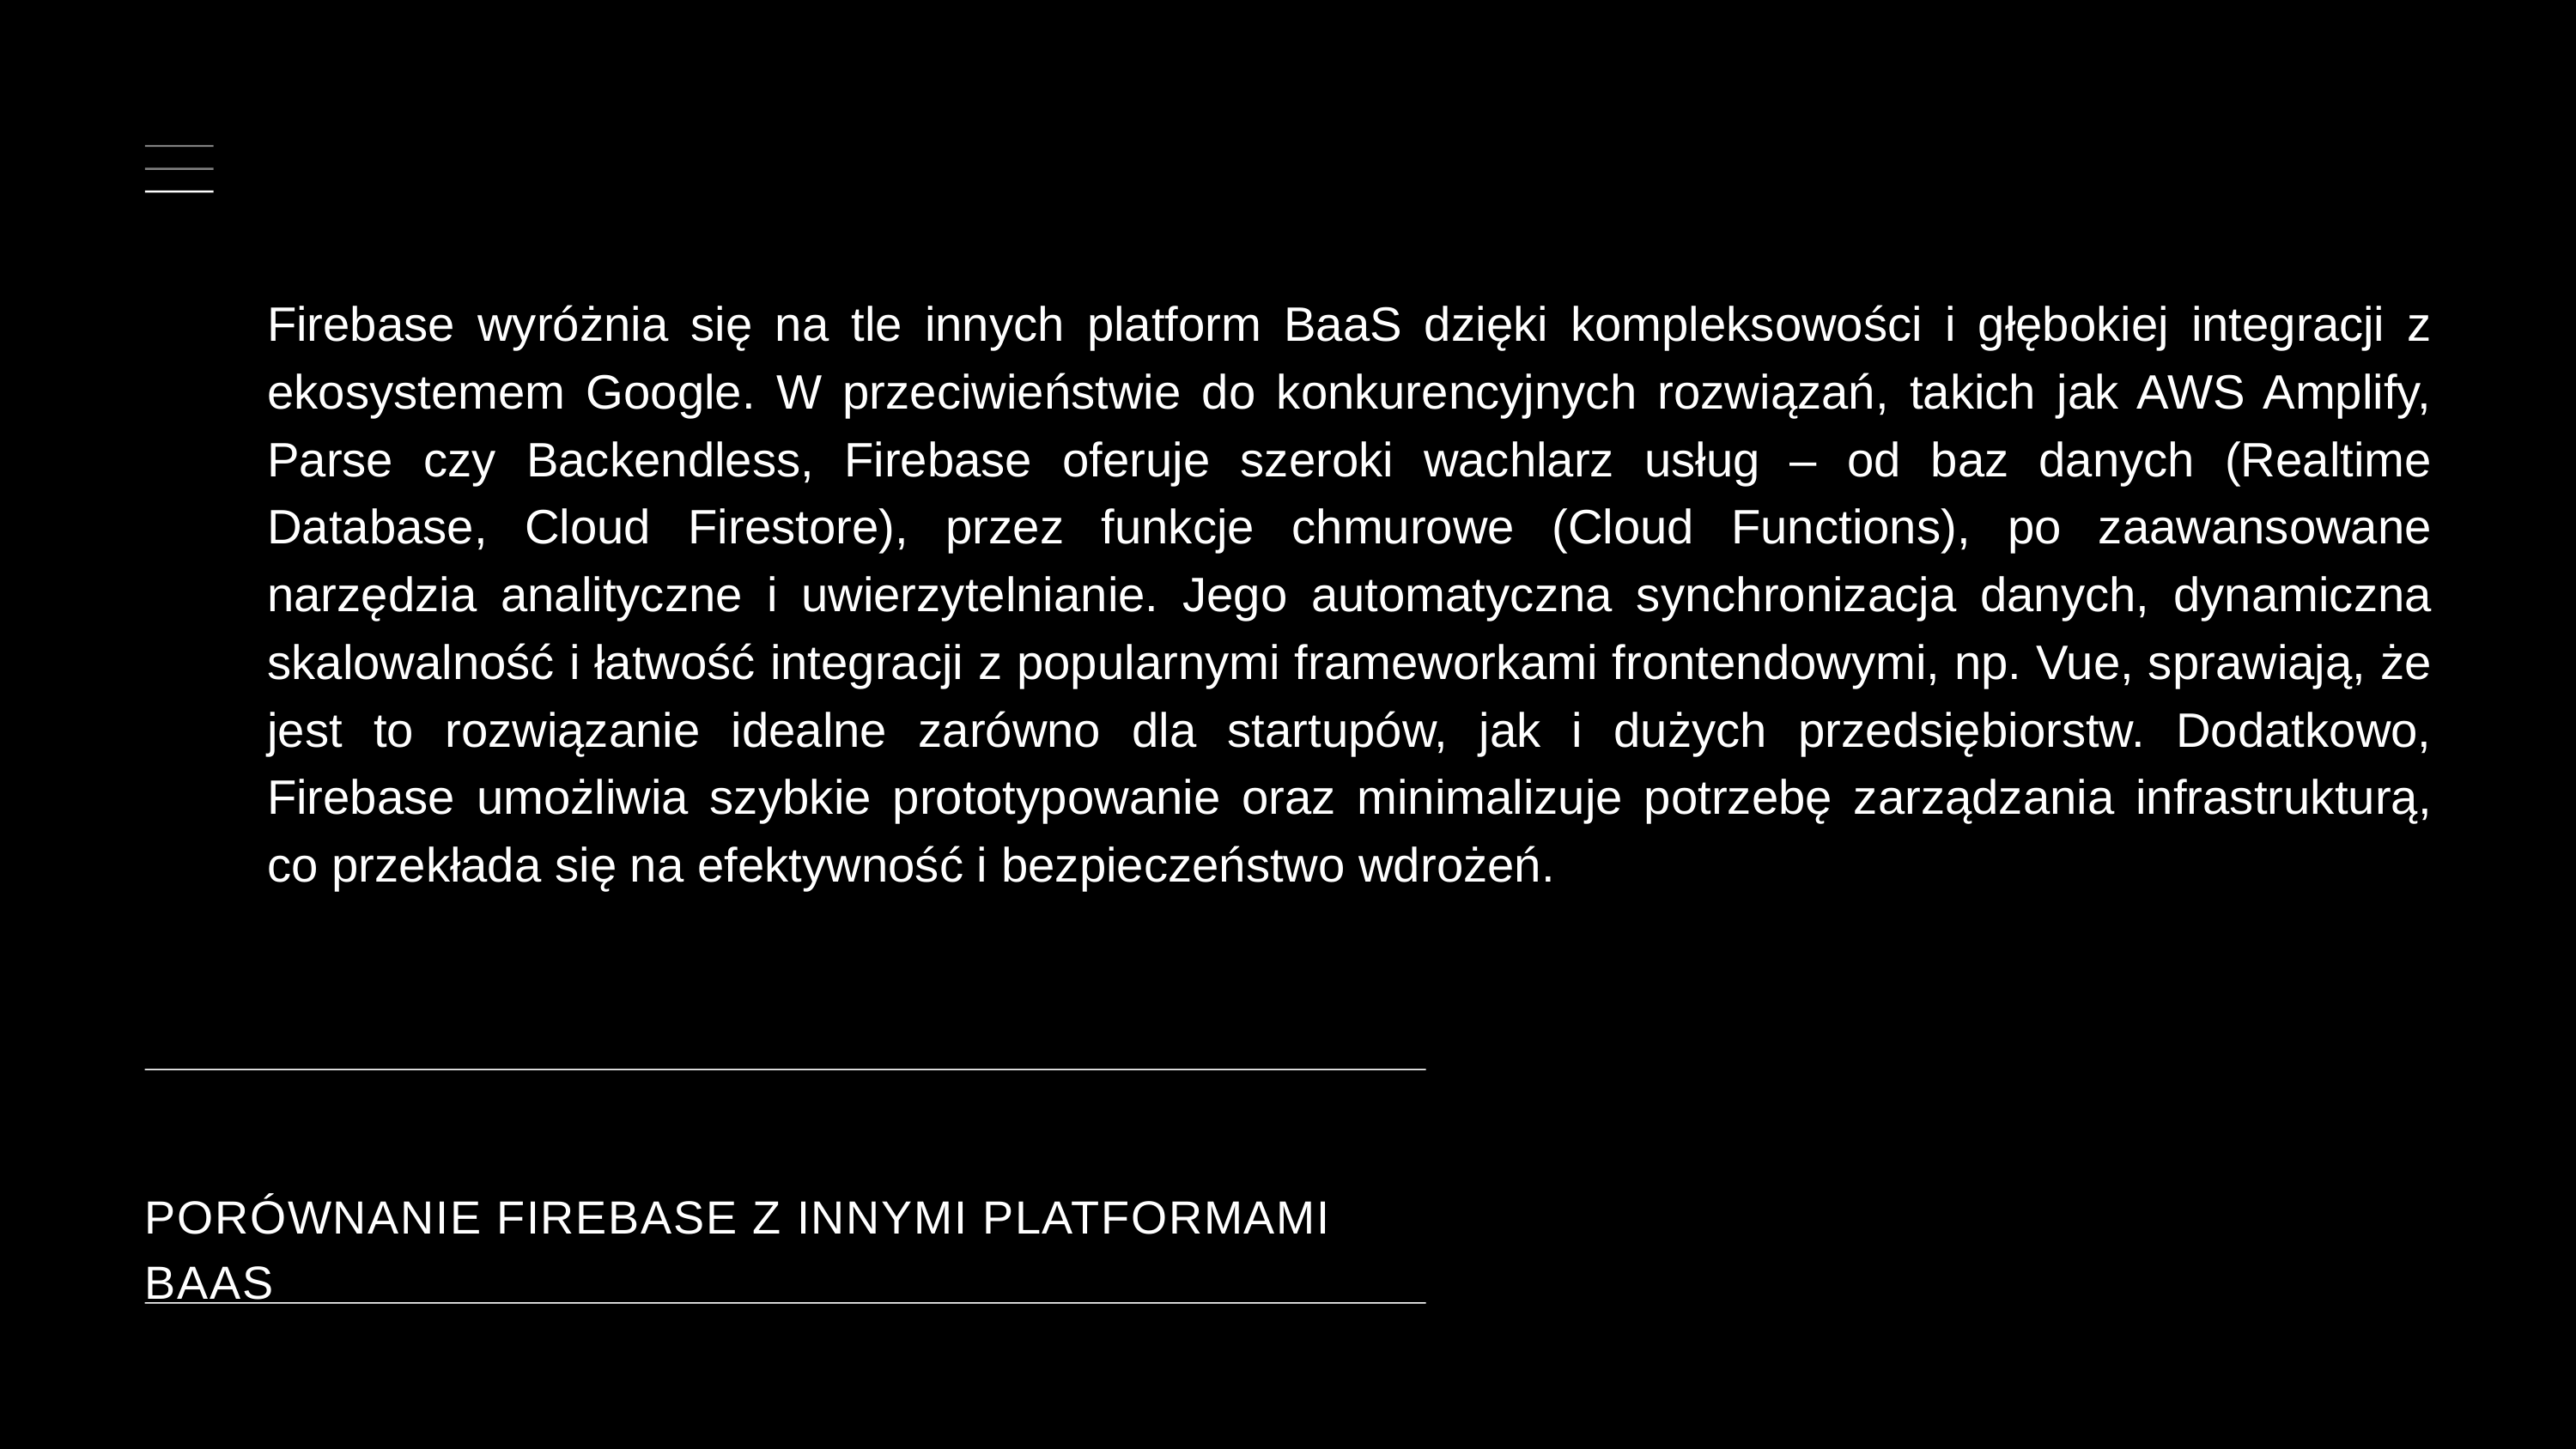

Firebase wyróżnia się na tle innych platform BaaS dzięki kompleksowości i głębokiej integracji z ekosystemem Google. W przeciwieństwie do konkurencyjnych rozwiązań, takich jak AWS Amplify, Parse czy Backendless, Firebase oferuje szeroki wachlarz usług – od baz danych (Realtime Database, Cloud Firestore), przez funkcje chmurowe (Cloud Functions), po zaawansowane narzędzia analityczne i uwierzytelnianie. Jego automatyczna synchronizacja danych, dynamiczna skalowalność i łatwość integracji z popularnymi frameworkami frontendowymi, np. Vue, sprawiają, że jest to rozwiązanie idealne zarówno dla startupów, jak i dużych przedsiębiorstw. Dodatkowo, Firebase umożliwia szybkie prototypowanie oraz minimalizuje potrzebę zarządzania infrastrukturą, co przekłada się na efektywność i bezpieczeństwo wdrożeń.

PORÓWNANIE FIREBASE Z INNYMI PLATFORMAMI BAAS